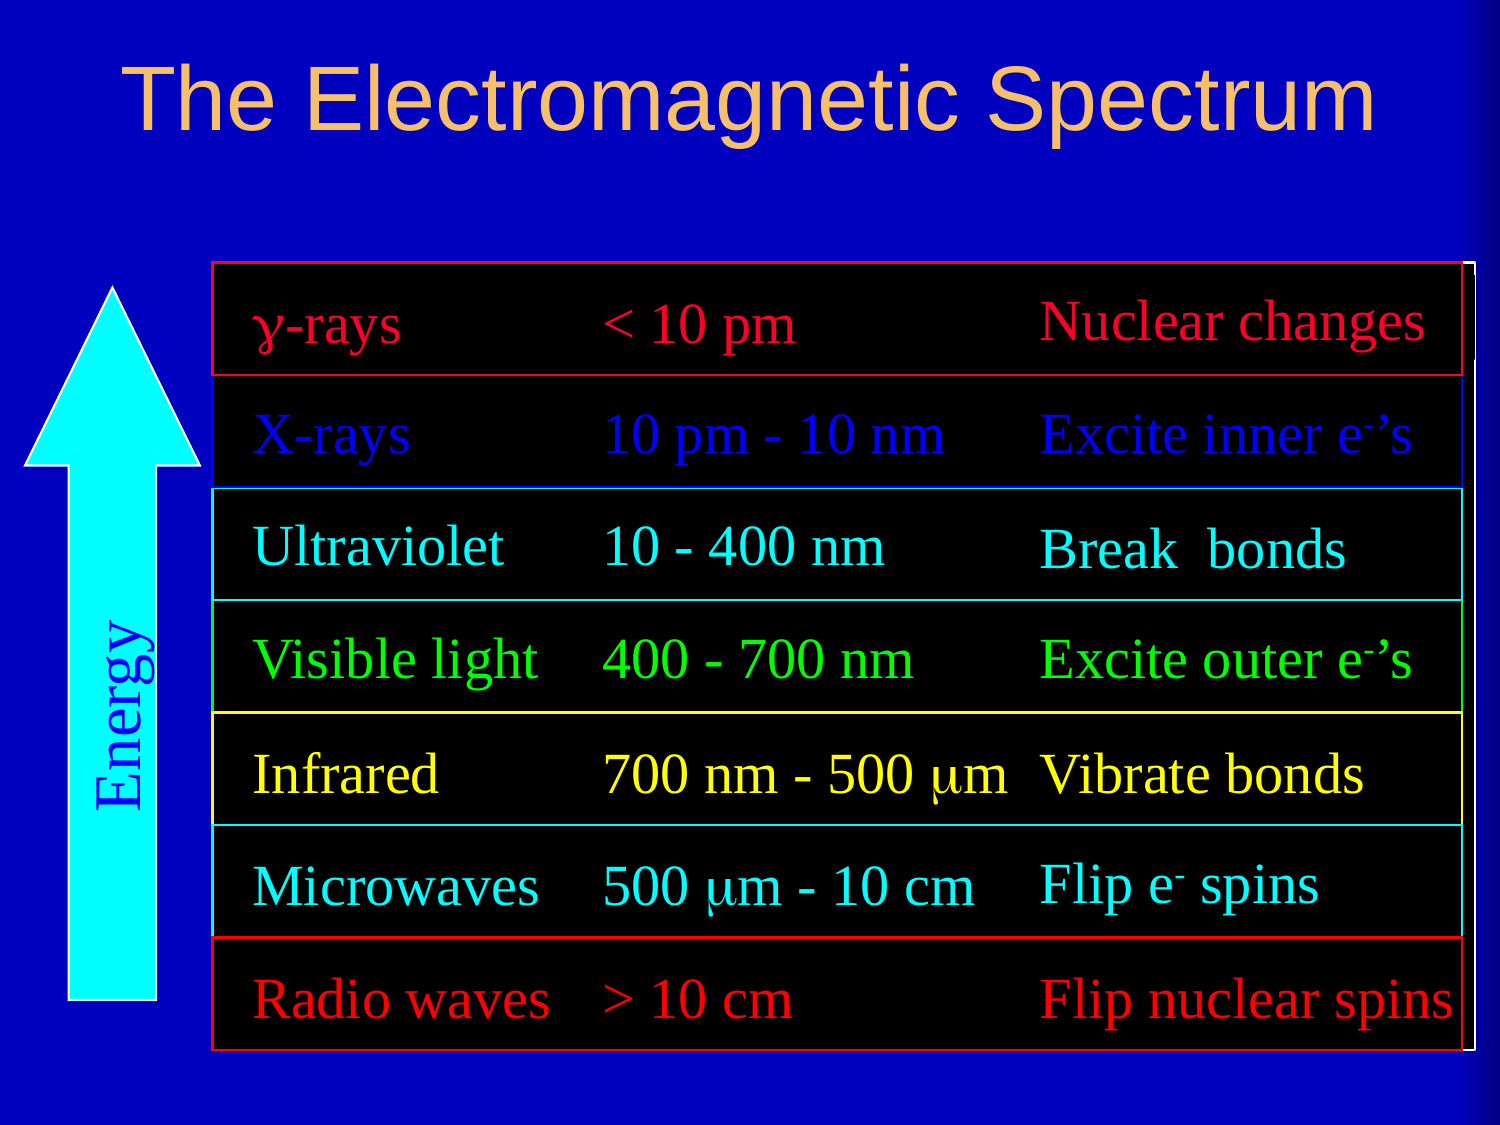

# The Electromagnetic Spectrum

Nuclear changes
γ-rays
< 10 pm

X-rays
10 pm - 10 nm
Excite inner e-’s

Ultraviolet
10 - 400 nm
Break  bonds

Visible light
400 - 700 nm
Excite outer e-’s
Energy

Infrared
700 nm - 500 μm
Vibrate bonds

Flip e- spins
Microwaves
500 μm - 10 cm

Radio waves
> 10 cm
Flip nuclear spins